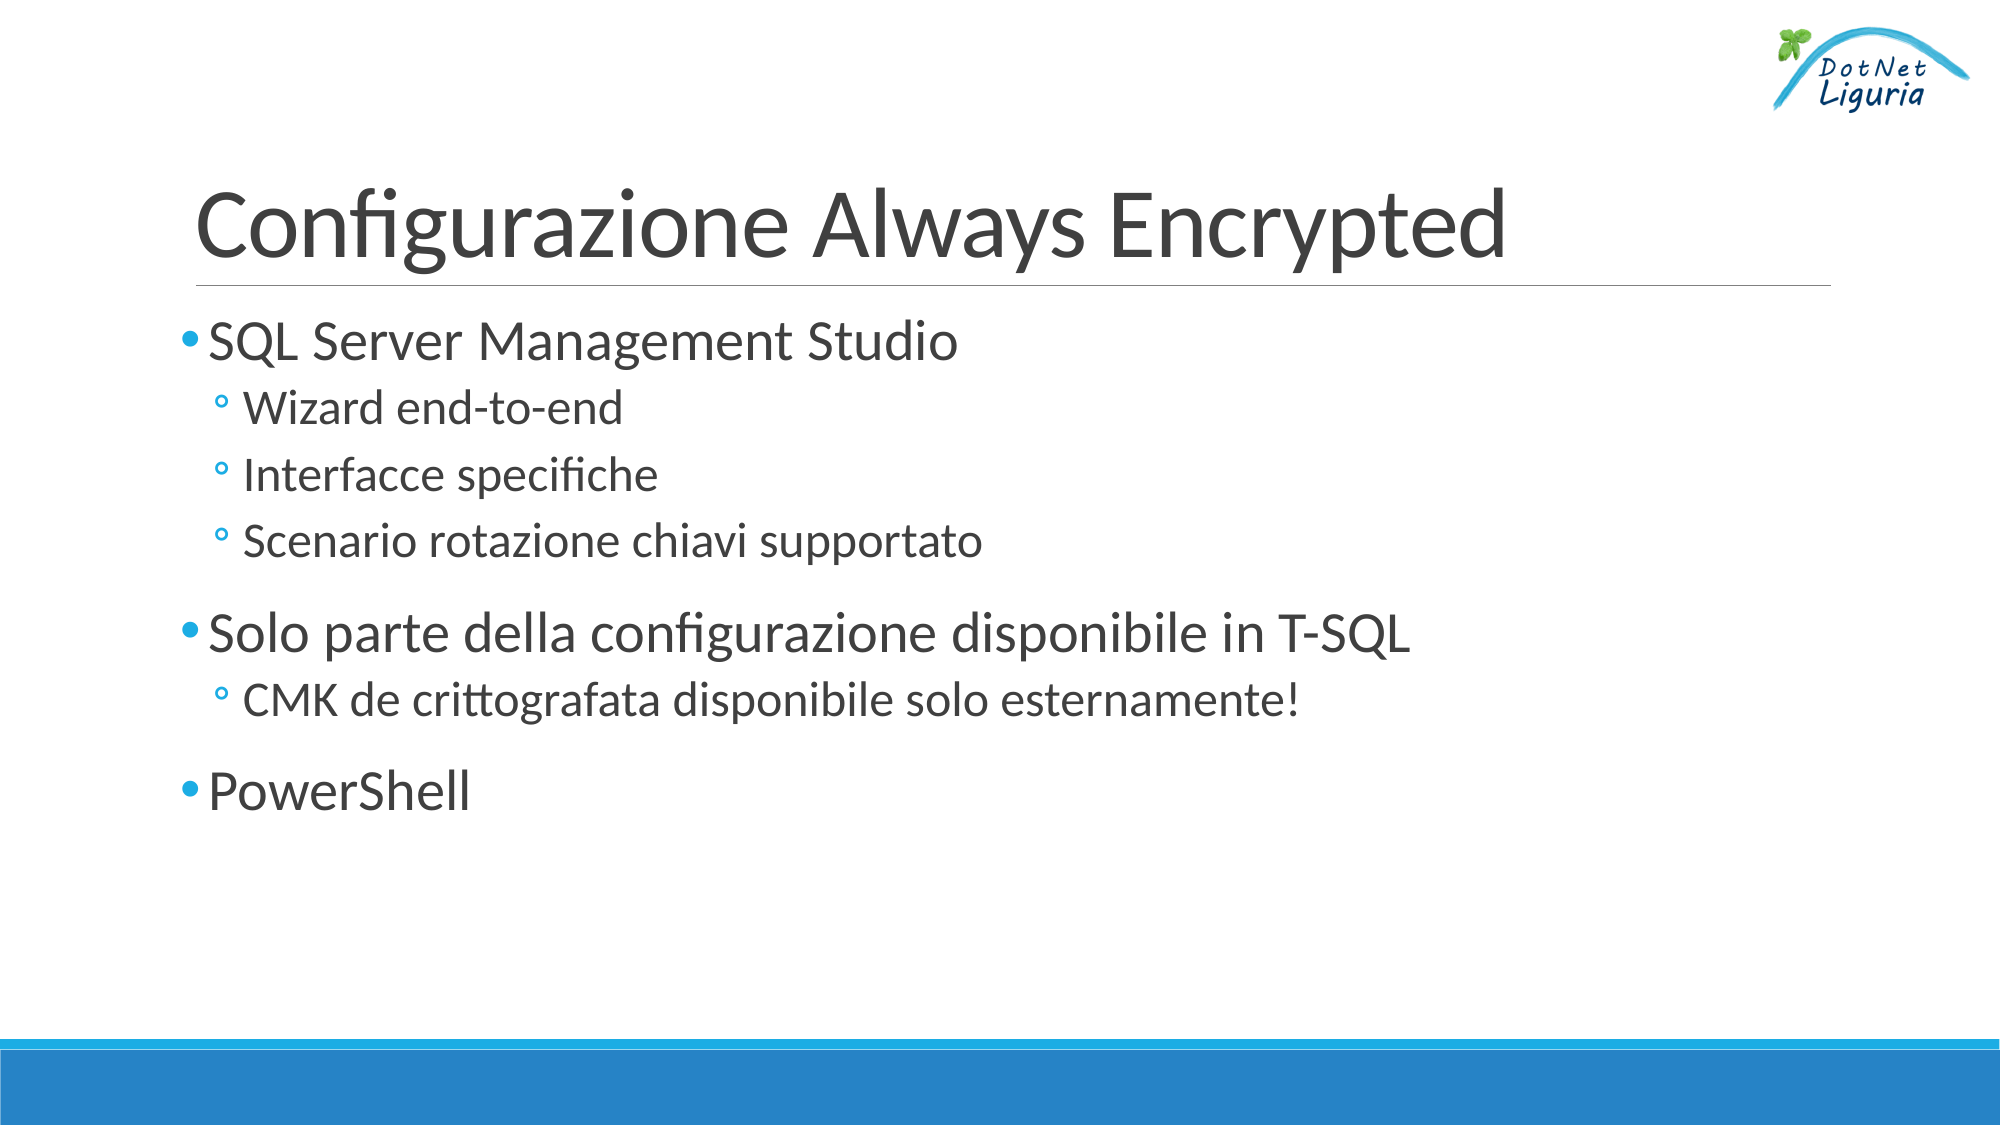

# Configurazione Always Encrypted
SQL Server Management Studio
Wizard end-to-end
Interfacce specifiche
Scenario rotazione chiavi supportato
Solo parte della configurazione disponibile in T-SQL
CMK de crittografata disponibile solo esternamente!
PowerShell